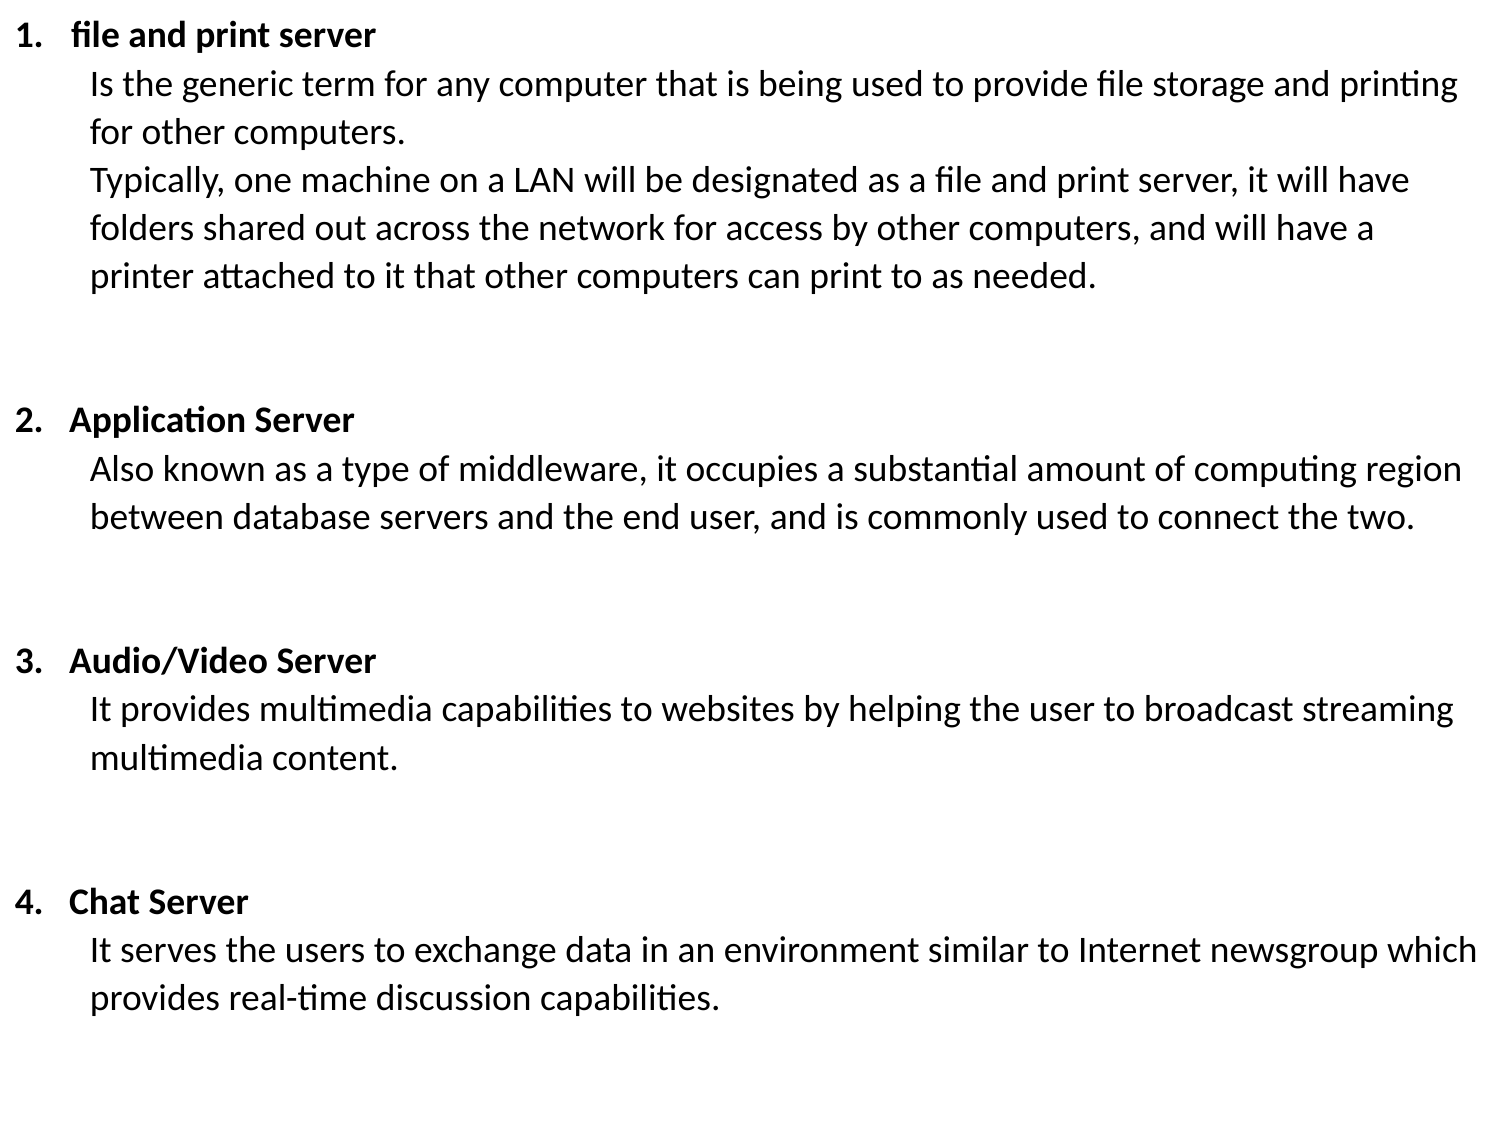

file and print server
Is the generic term for any computer that is being used to provide file storage and printing for other computers.
Typically, one machine on a LAN will be designated as a file and print server, it will have folders shared out across the network for access by other computers, and will have a printer attached to it that other computers can print to as needed.

2.   Application Server
Also known as a type of middleware, it occupies a substantial amount of computing region between database servers and the end user, and is commonly used to connect the two.

3.   Audio/Video Server
It provides multimedia capabilities to websites by helping the user to broadcast streaming multimedia content.

4.   Chat Server
It serves the users to exchange data in an environment similar to Internet newsgroup which provides real-time discussion capabilities.